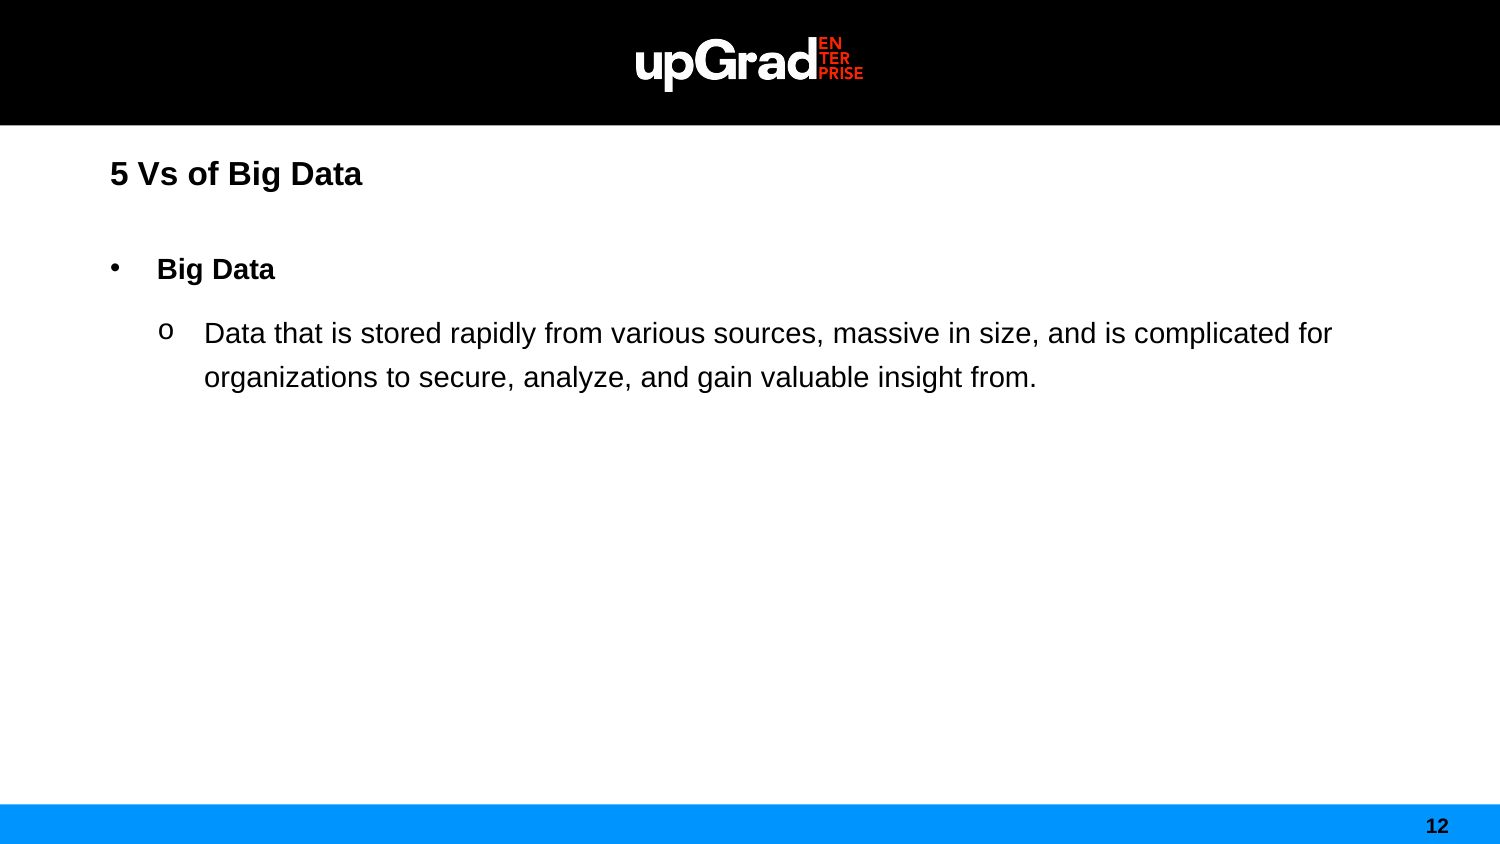

5 Vs of Big Data
Big Data
Data that is stored rapidly from various sources, massive in size, and is complicated for organizations to secure, analyze, and gain valuable insight from.

12